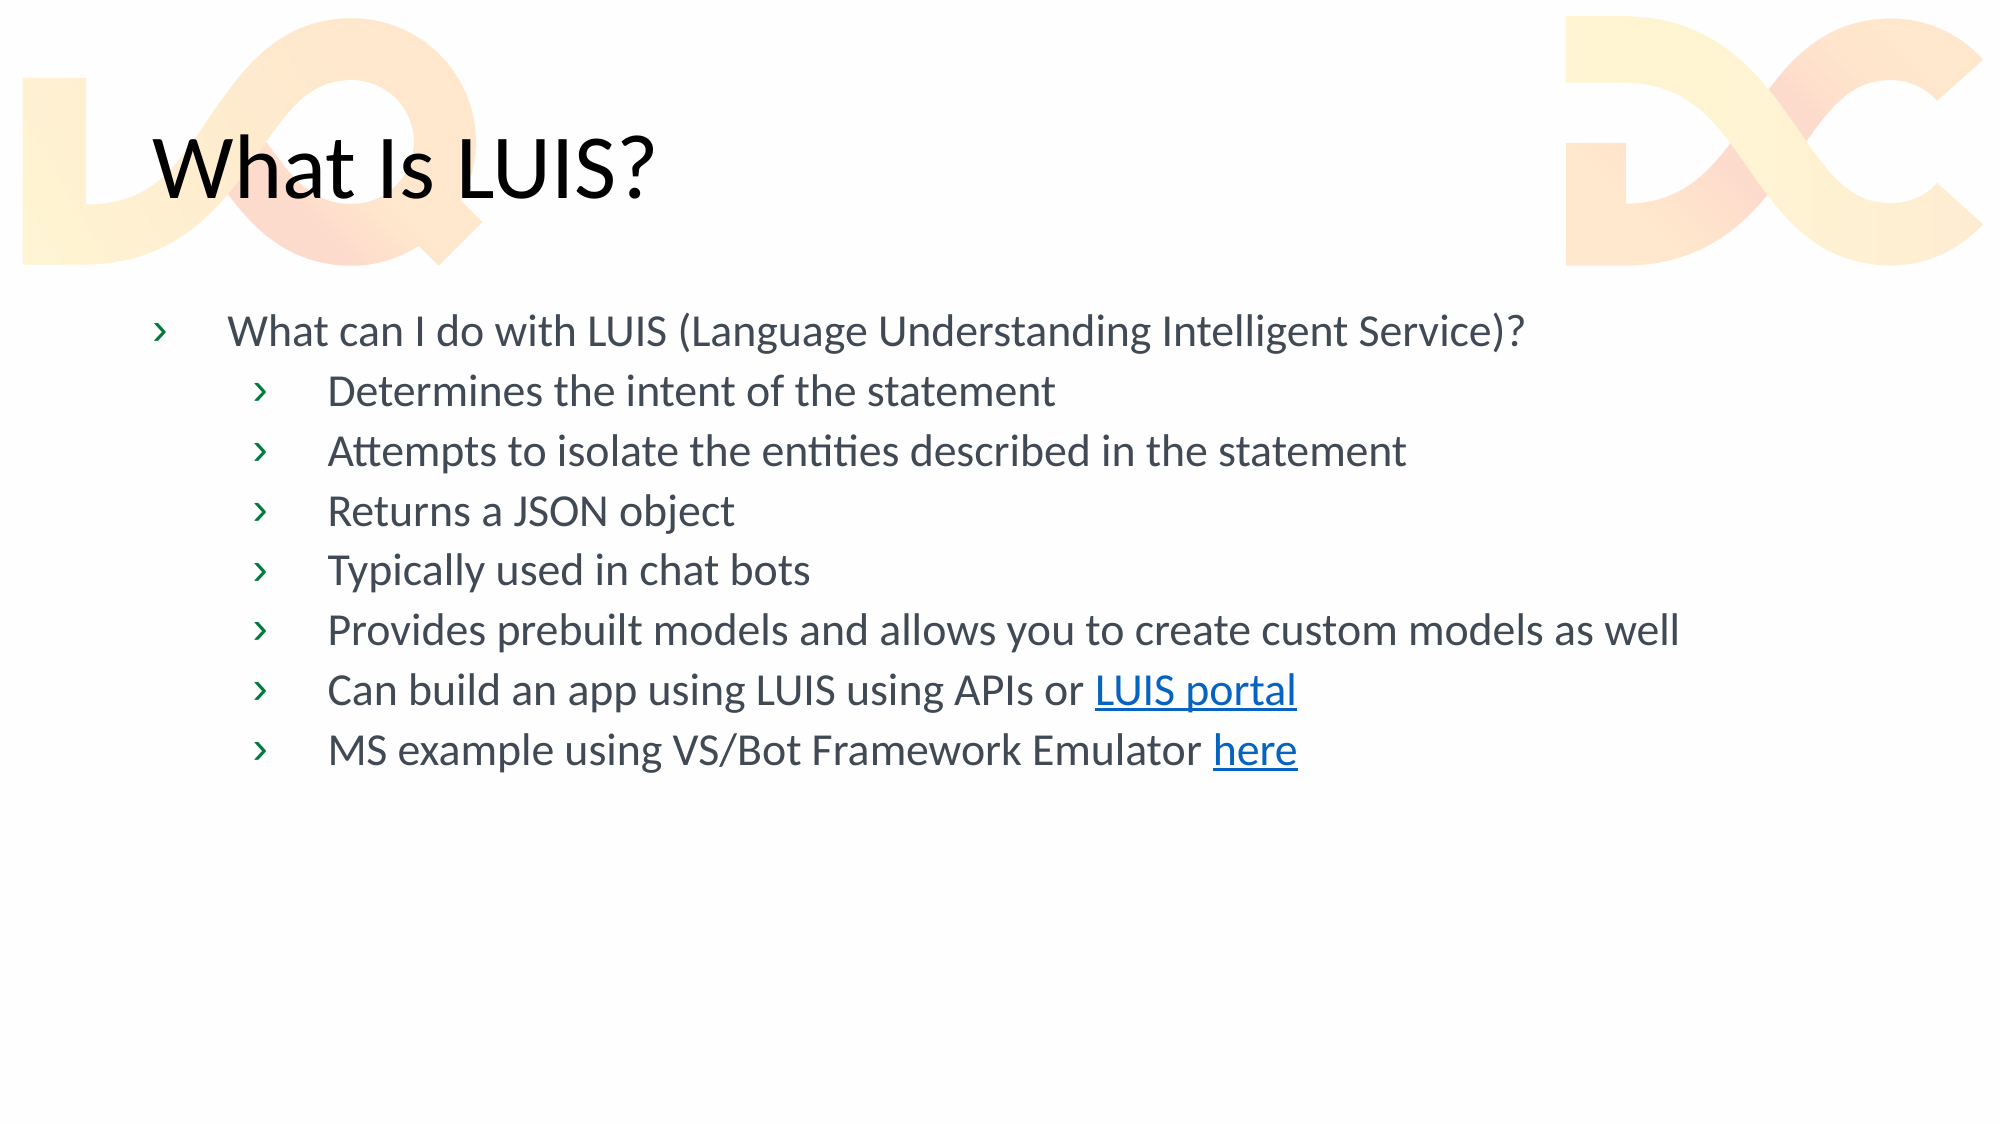

# What Is LUIS?
What can I do with LUIS (Language Understanding Intelligent Service)?
Determines the intent of the statement
Attempts to isolate the entities described in the statement
Returns a JSON object
Typically used in chat bots
Provides prebuilt models and allows you to create custom models as well
Can build an app using LUIS using APIs or LUIS portal
MS example using VS/Bot Framework Emulator here